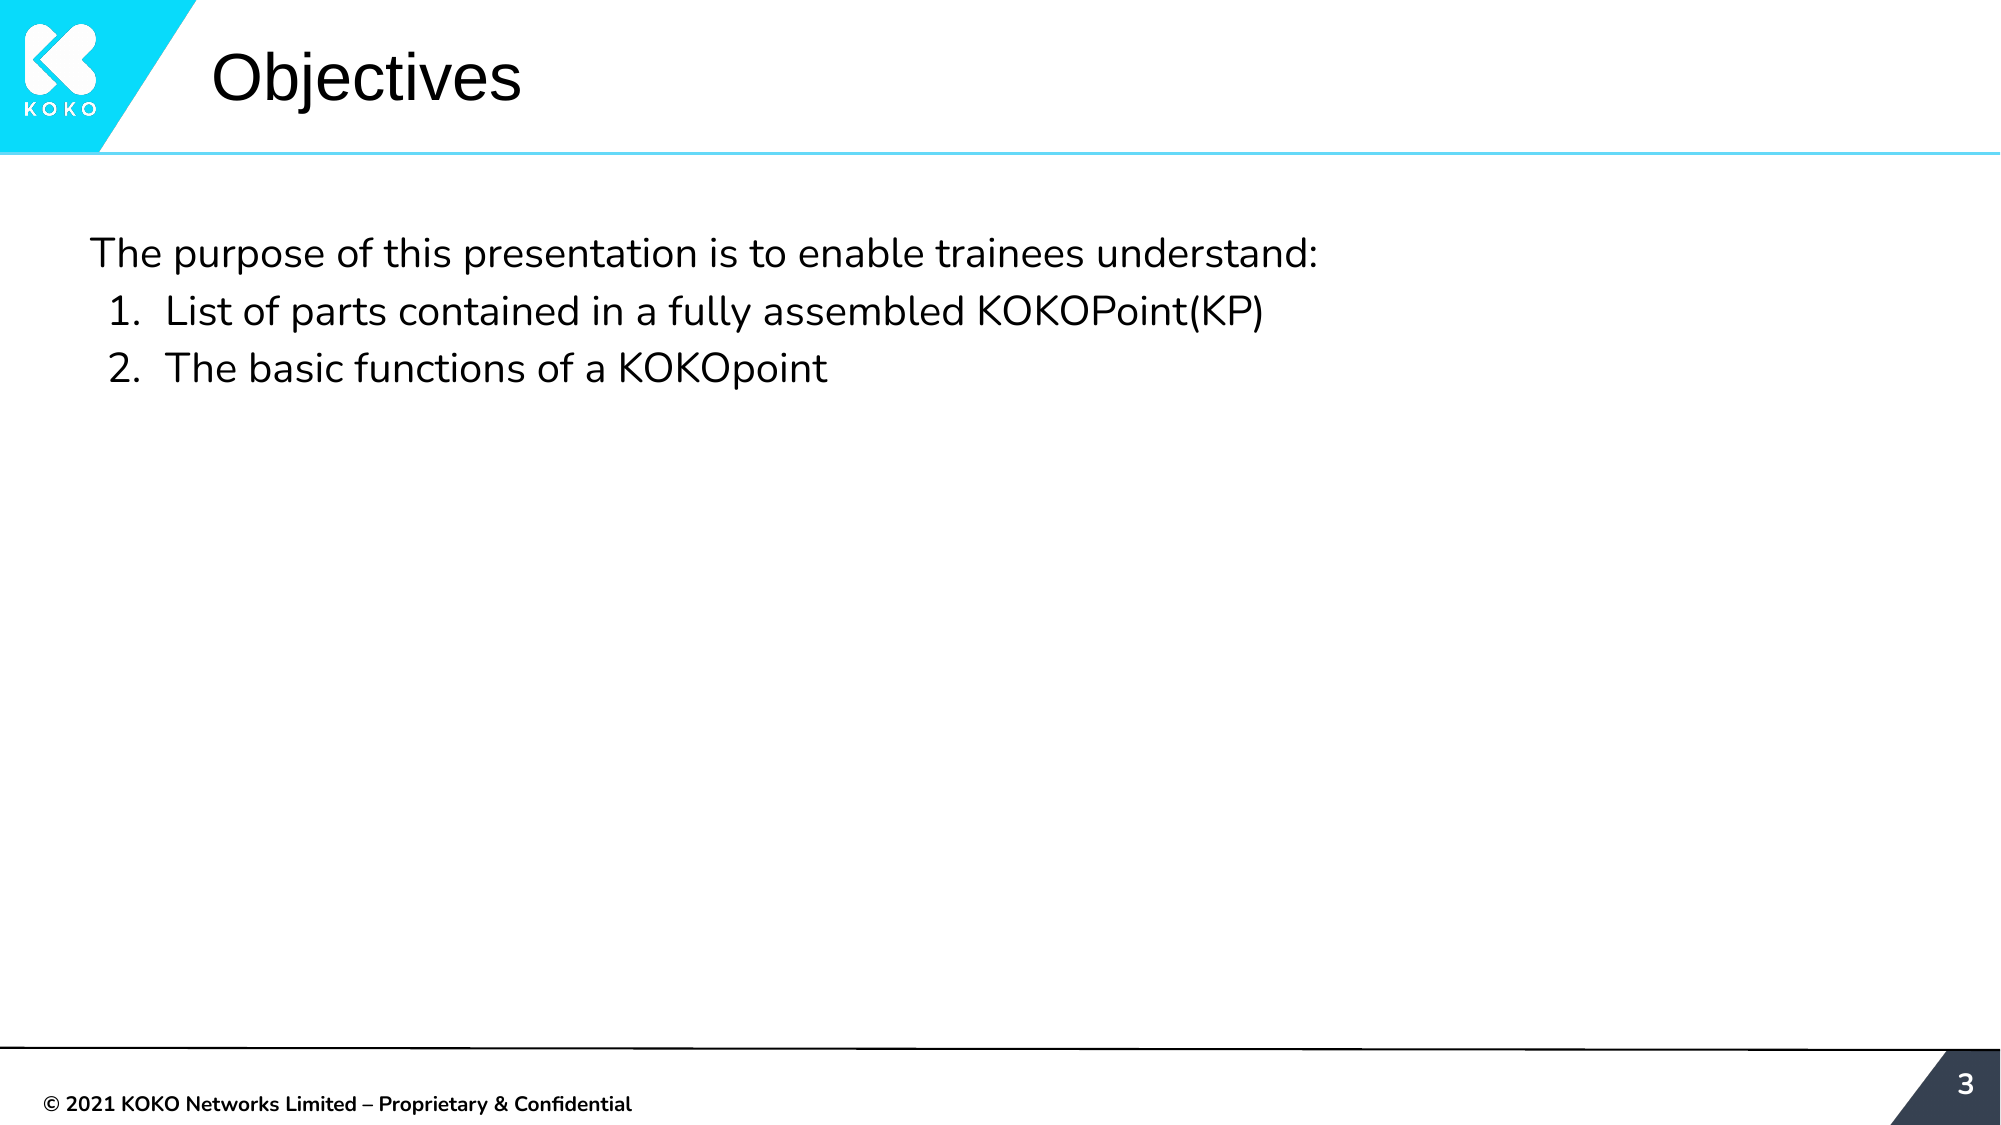

# Objectives
The purpose of this presentation is to enable trainees understand:
List of parts contained in a fully assembled KOKOPoint(KP)
The basic functions of a KOKOpoint
3